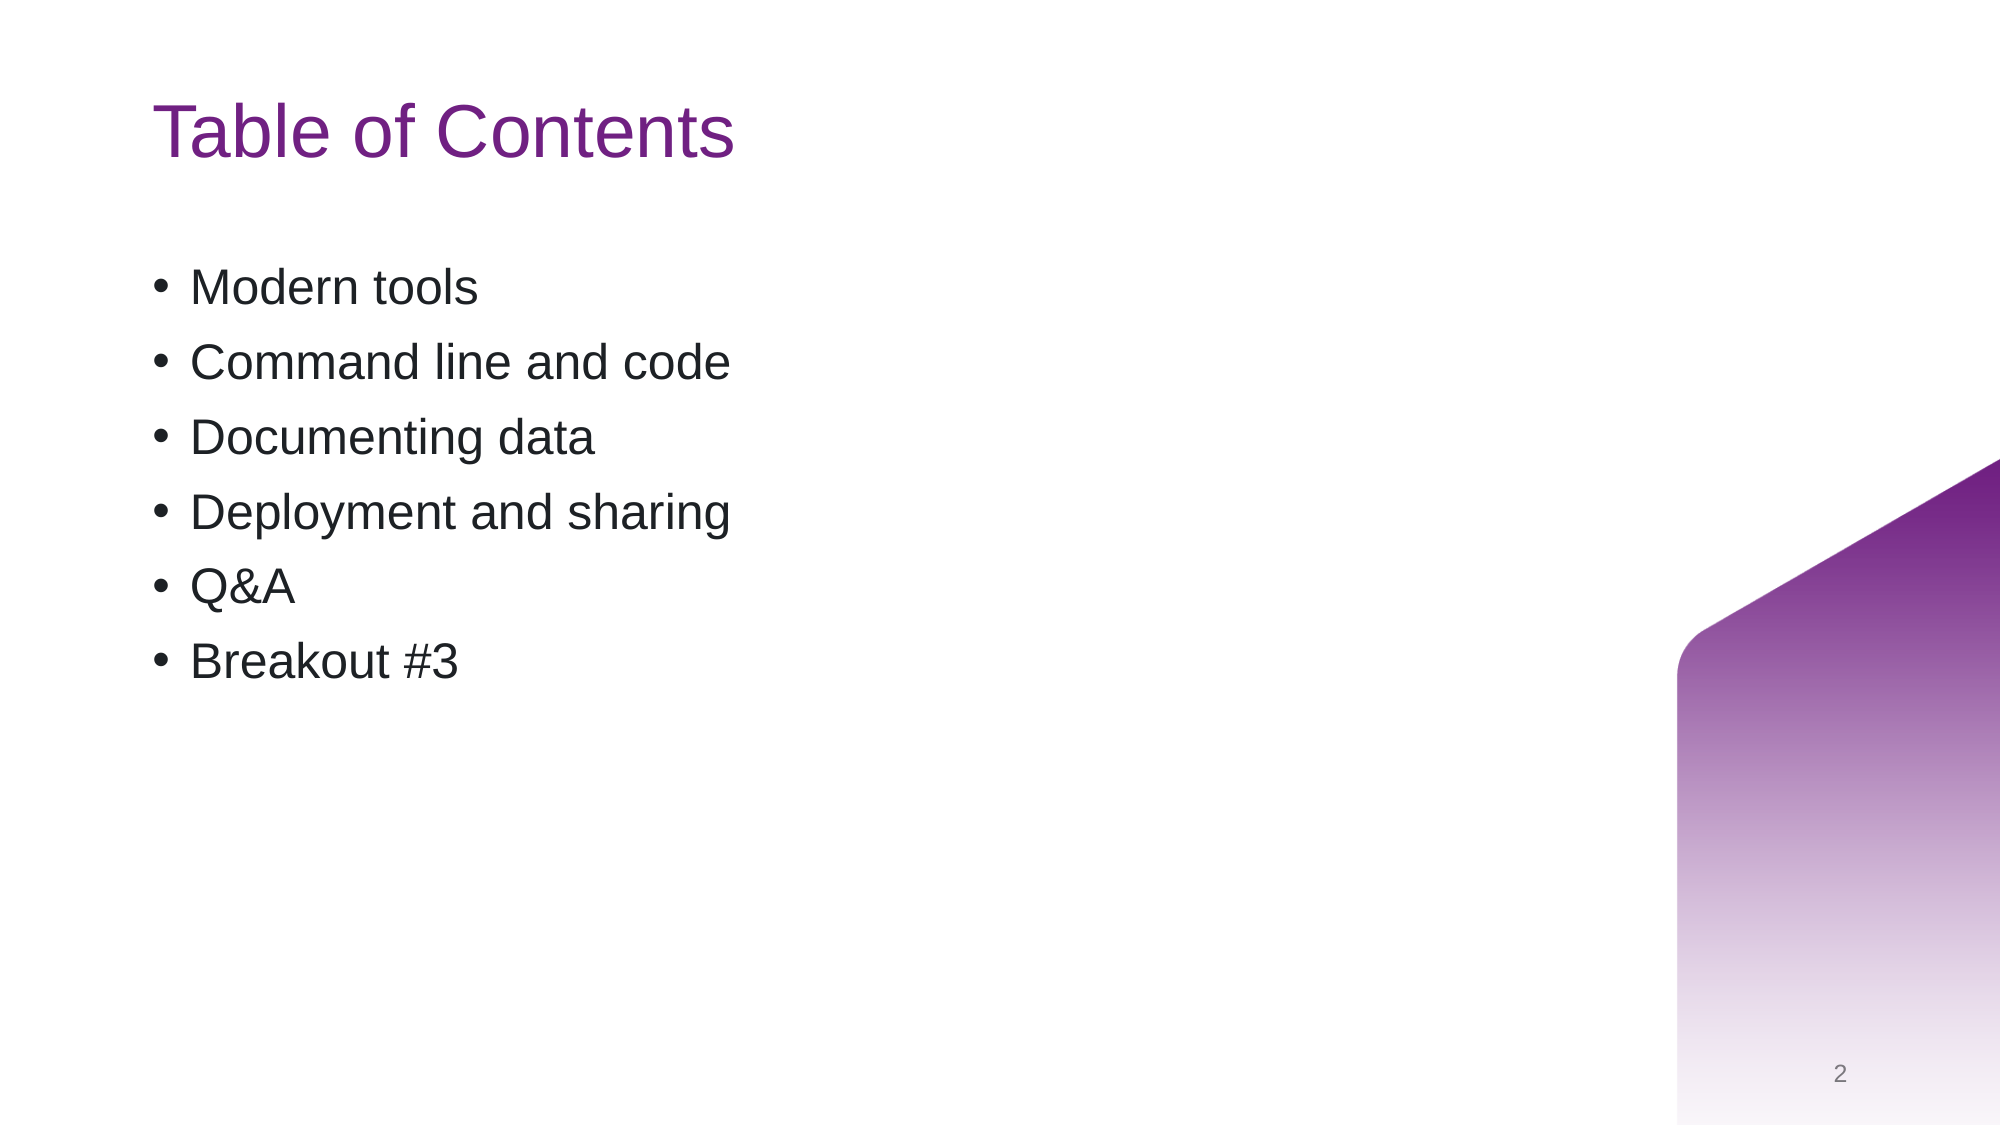

# Table of Contents
Modern tools
Command line and code
Documenting data
Deployment and sharing
Q&A
Breakout #3
2